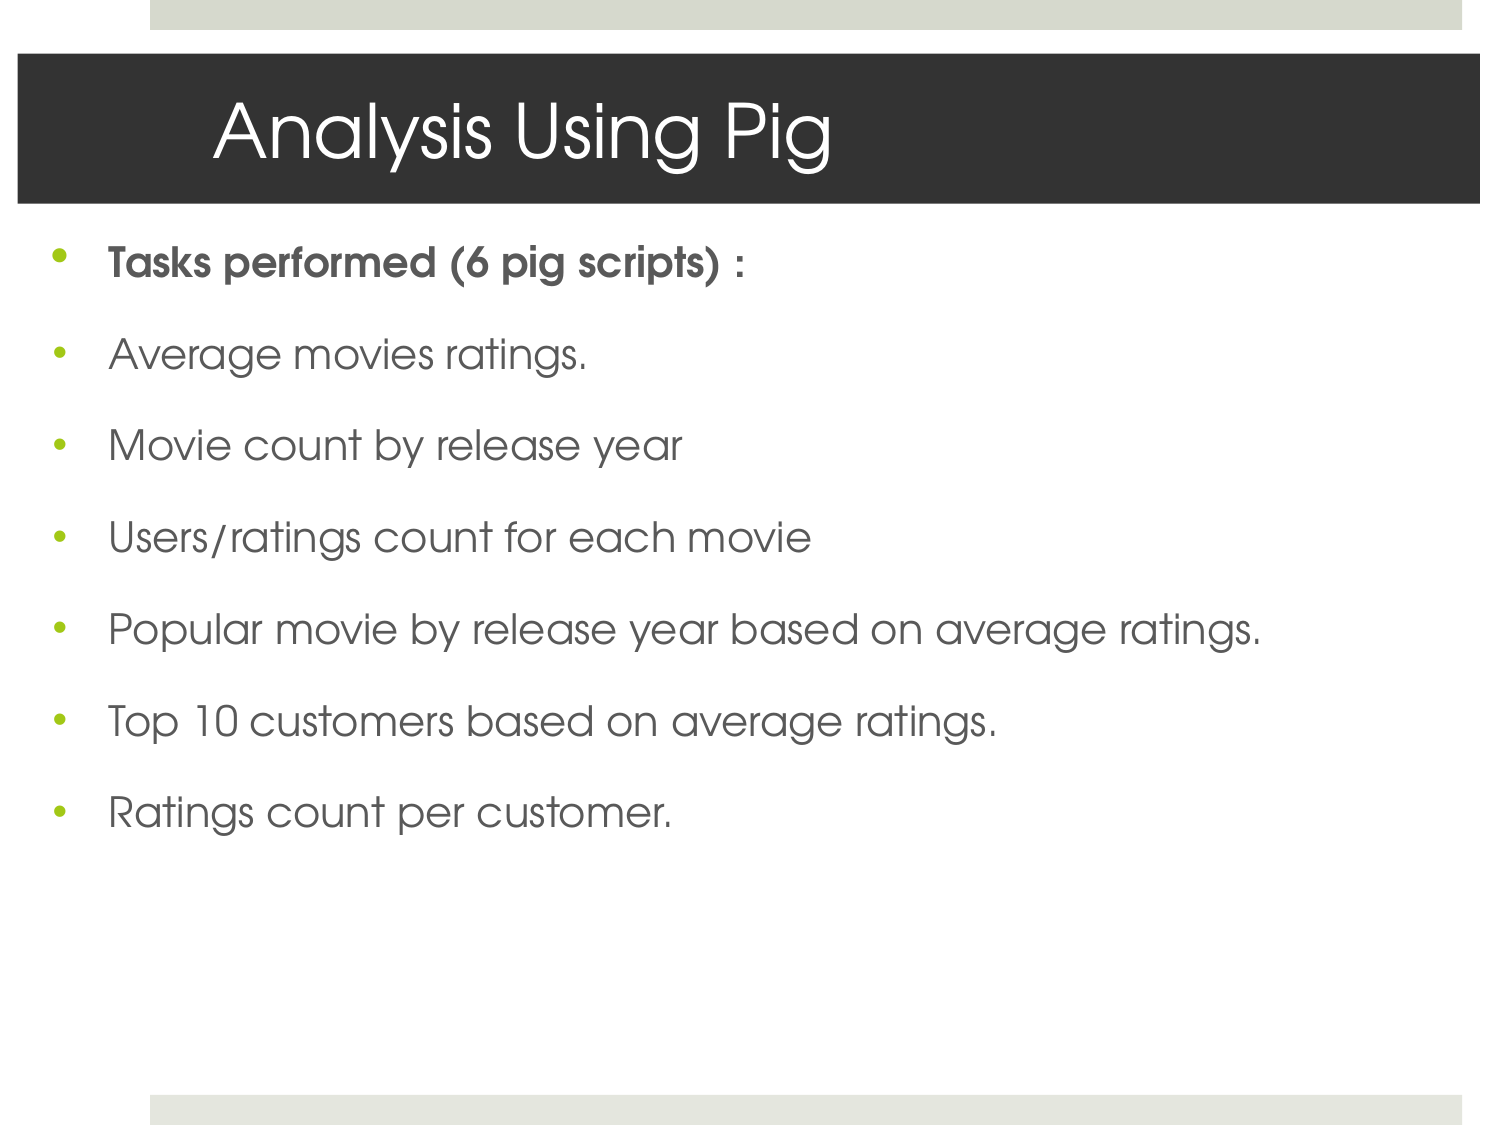

# Analysis Using Pig
Tasks performed (6 pig scripts) :
Average movies ratings.
Movie count by release year
Users/ratings count for each movie
Popular movie by release year based on average ratings.
Top 10 customers based on average ratings.
Ratings count per customer.